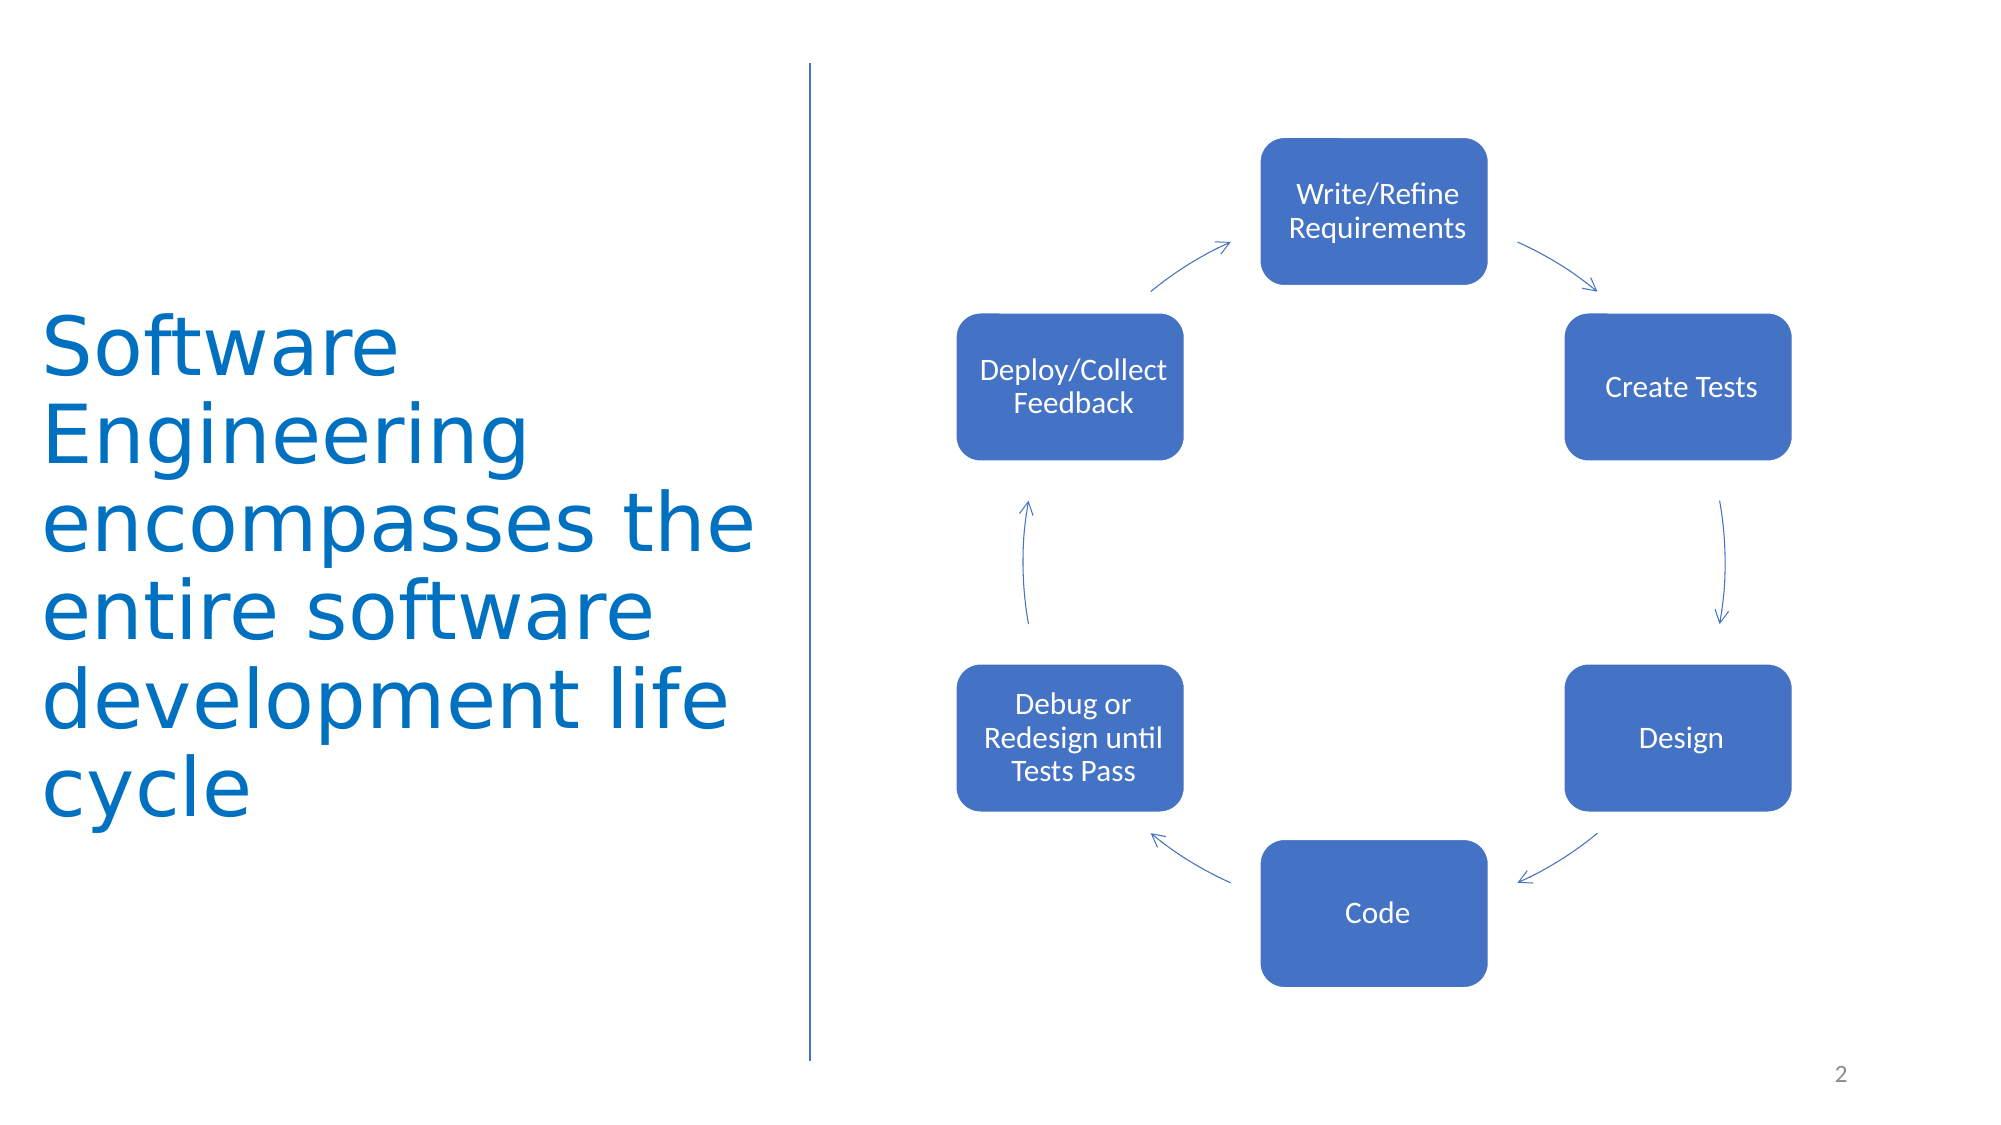

Write/Refine Requirements
Create Tests
Design
Code
Debug or Redesign until Tests Pass
Deploy/Collect Feedback
Software Engineering encompasses the entire software development life cycle
2